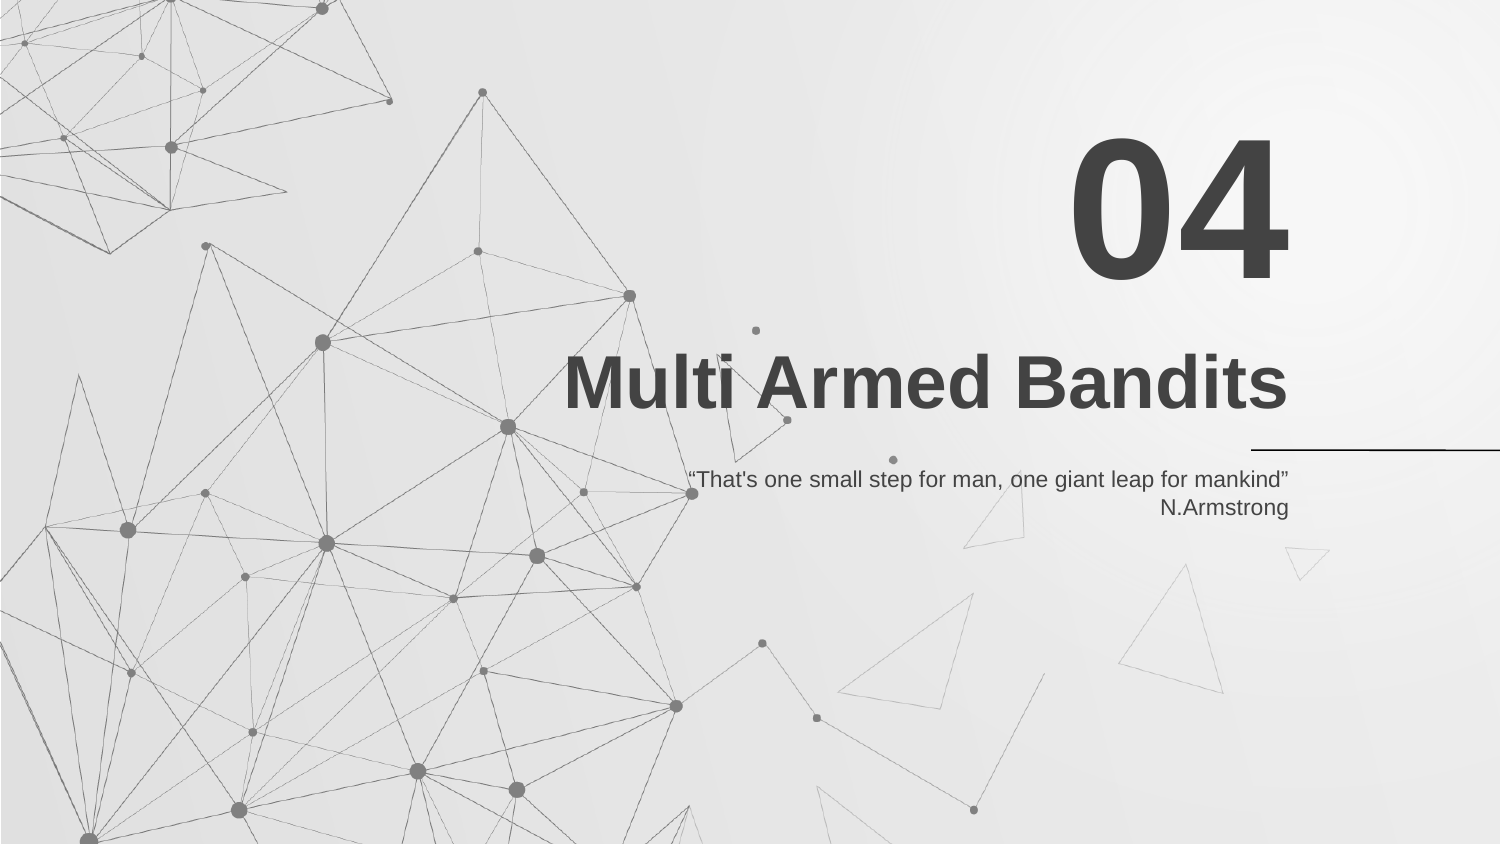

04
Multi Armed Bandits
“That's one small step for man, one giant leap for mankind” N.Armstrong